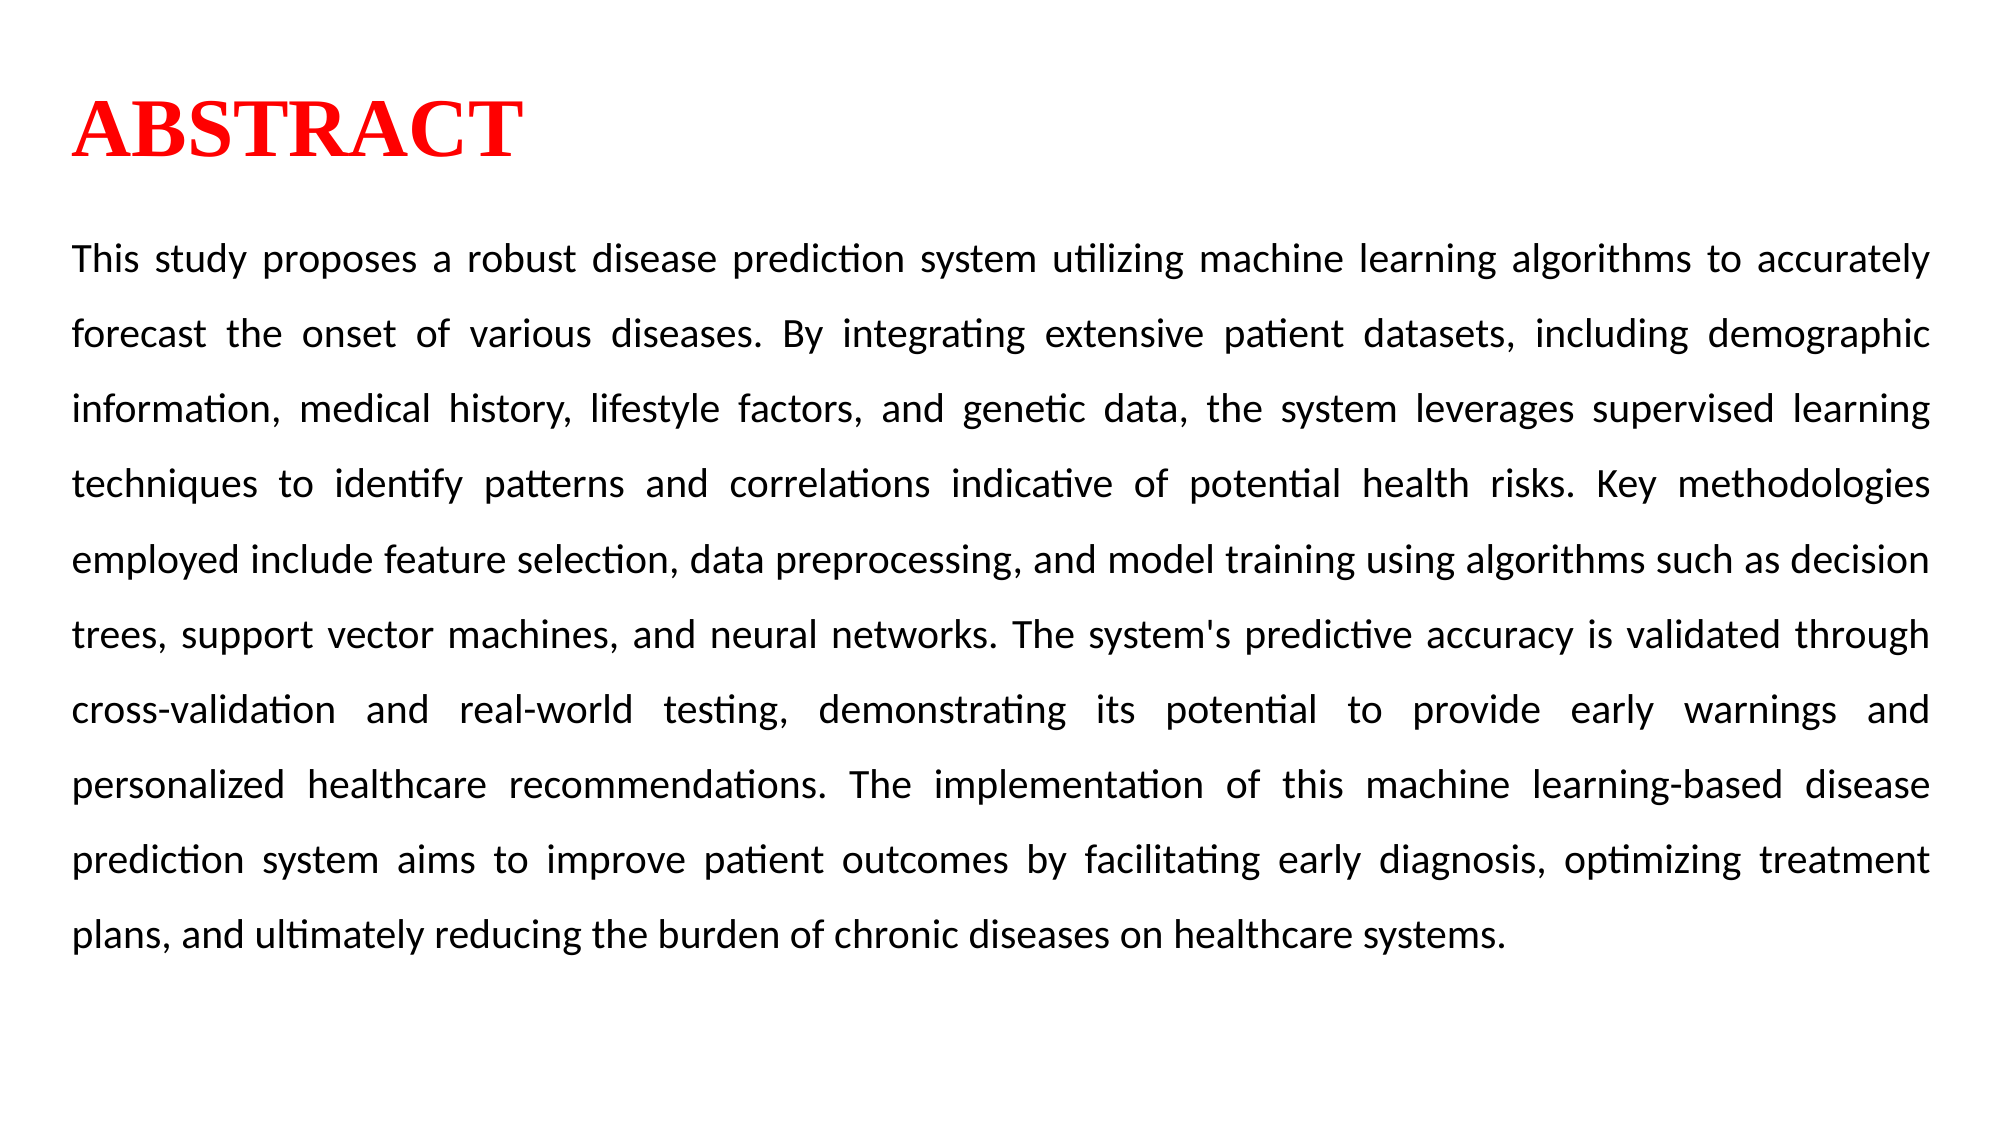

# ABSTRACT
This study proposes a robust disease prediction system utilizing machine learning algorithms to accurately forecast the onset of various diseases. By integrating extensive patient datasets, including demographic information, medical history, lifestyle factors, and genetic data, the system leverages supervised learning techniques to identify patterns and correlations indicative of potential health risks. Key methodologies employed include feature selection, data preprocessing, and model training using algorithms such as decision trees, support vector machines, and neural networks. The system's predictive accuracy is validated through cross-validation and real-world testing, demonstrating its potential to provide early warnings and personalized healthcare recommendations. The implementation of this machine learning-based disease prediction system aims to improve patient outcomes by facilitating early diagnosis, optimizing treatment plans, and ultimately reducing the burden of chronic diseases on healthcare systems.